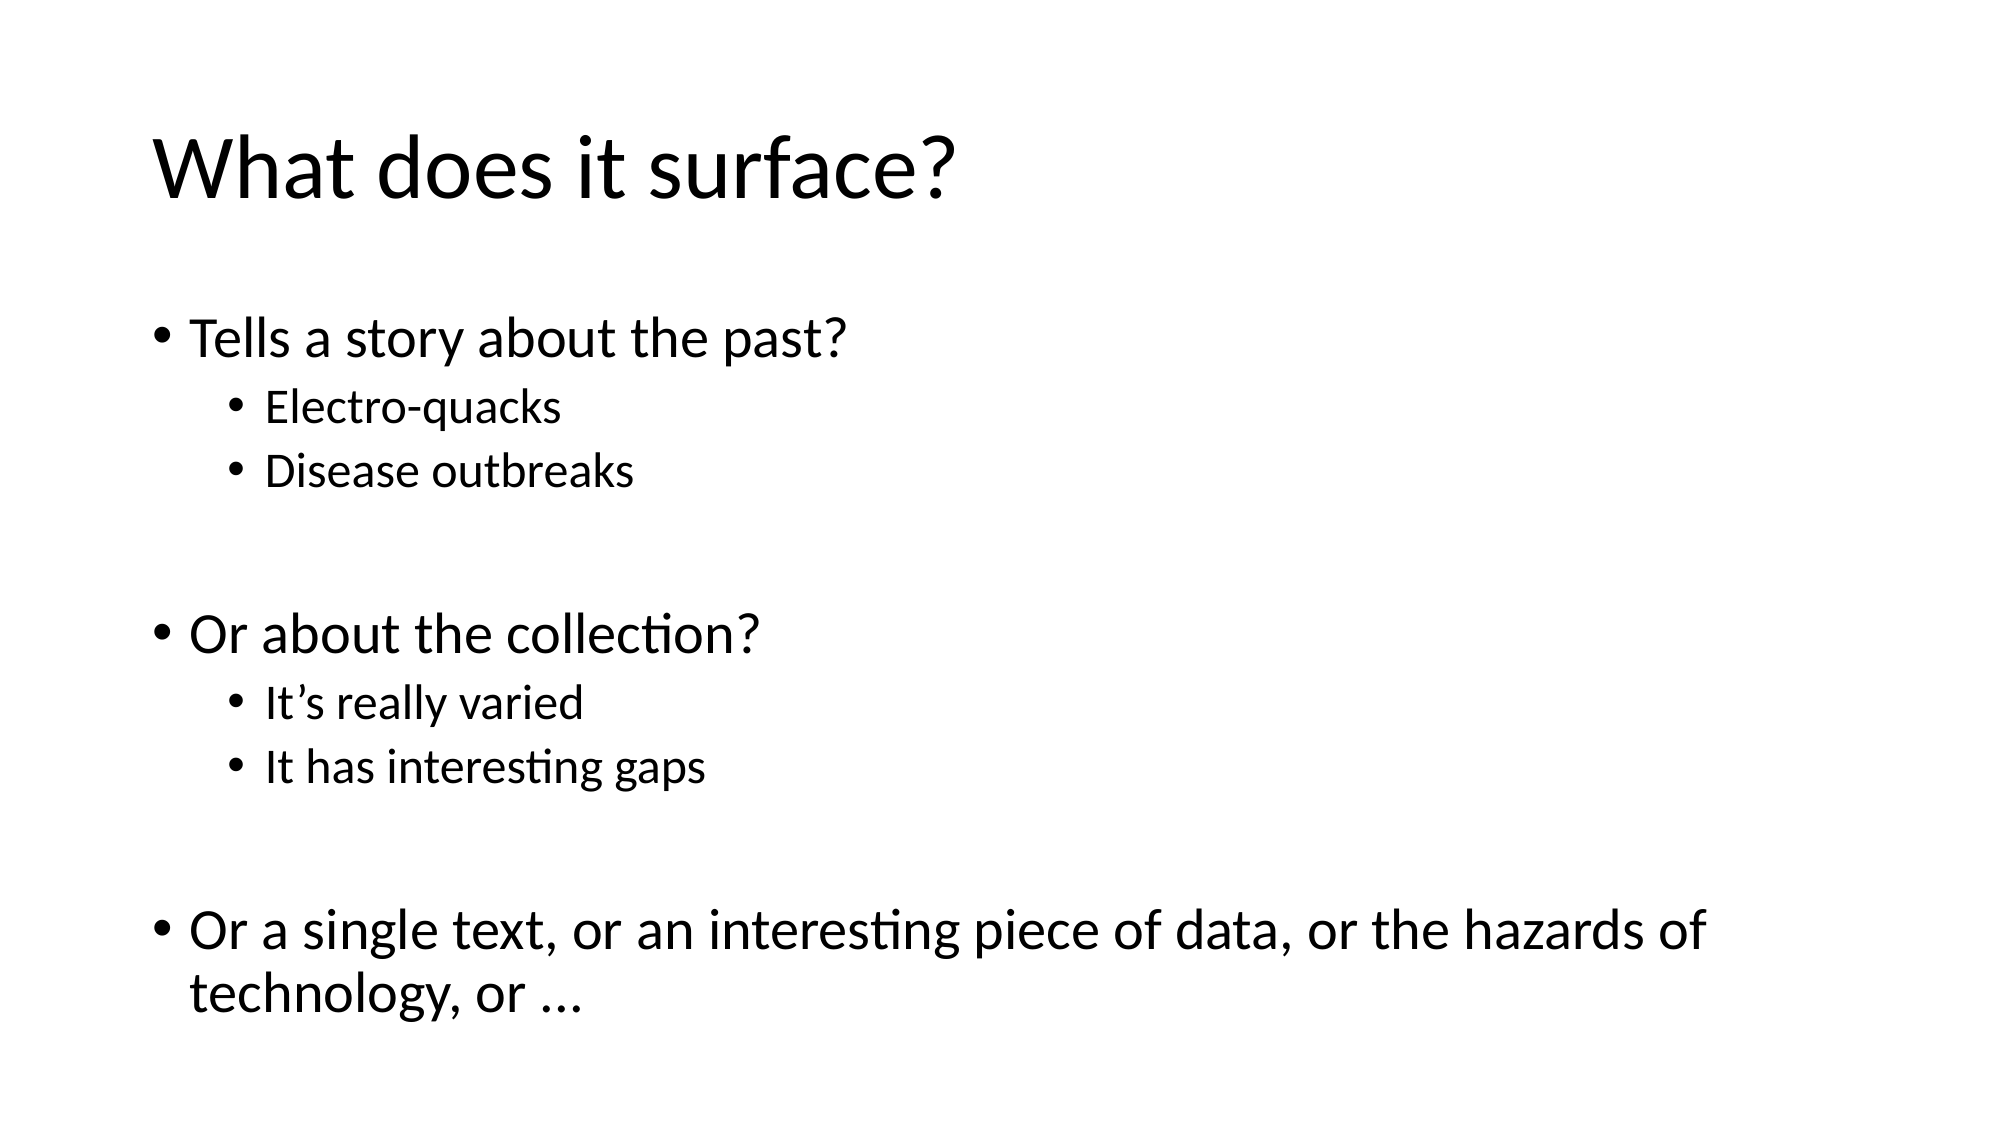

# What does it surface?
Tells a story about the past?
Electro-quacks
Disease outbreaks

Or about the collection?
It’s really varied
It has interesting gaps

Or a single text, or an interesting piece of data, or the hazards of technology, or ...